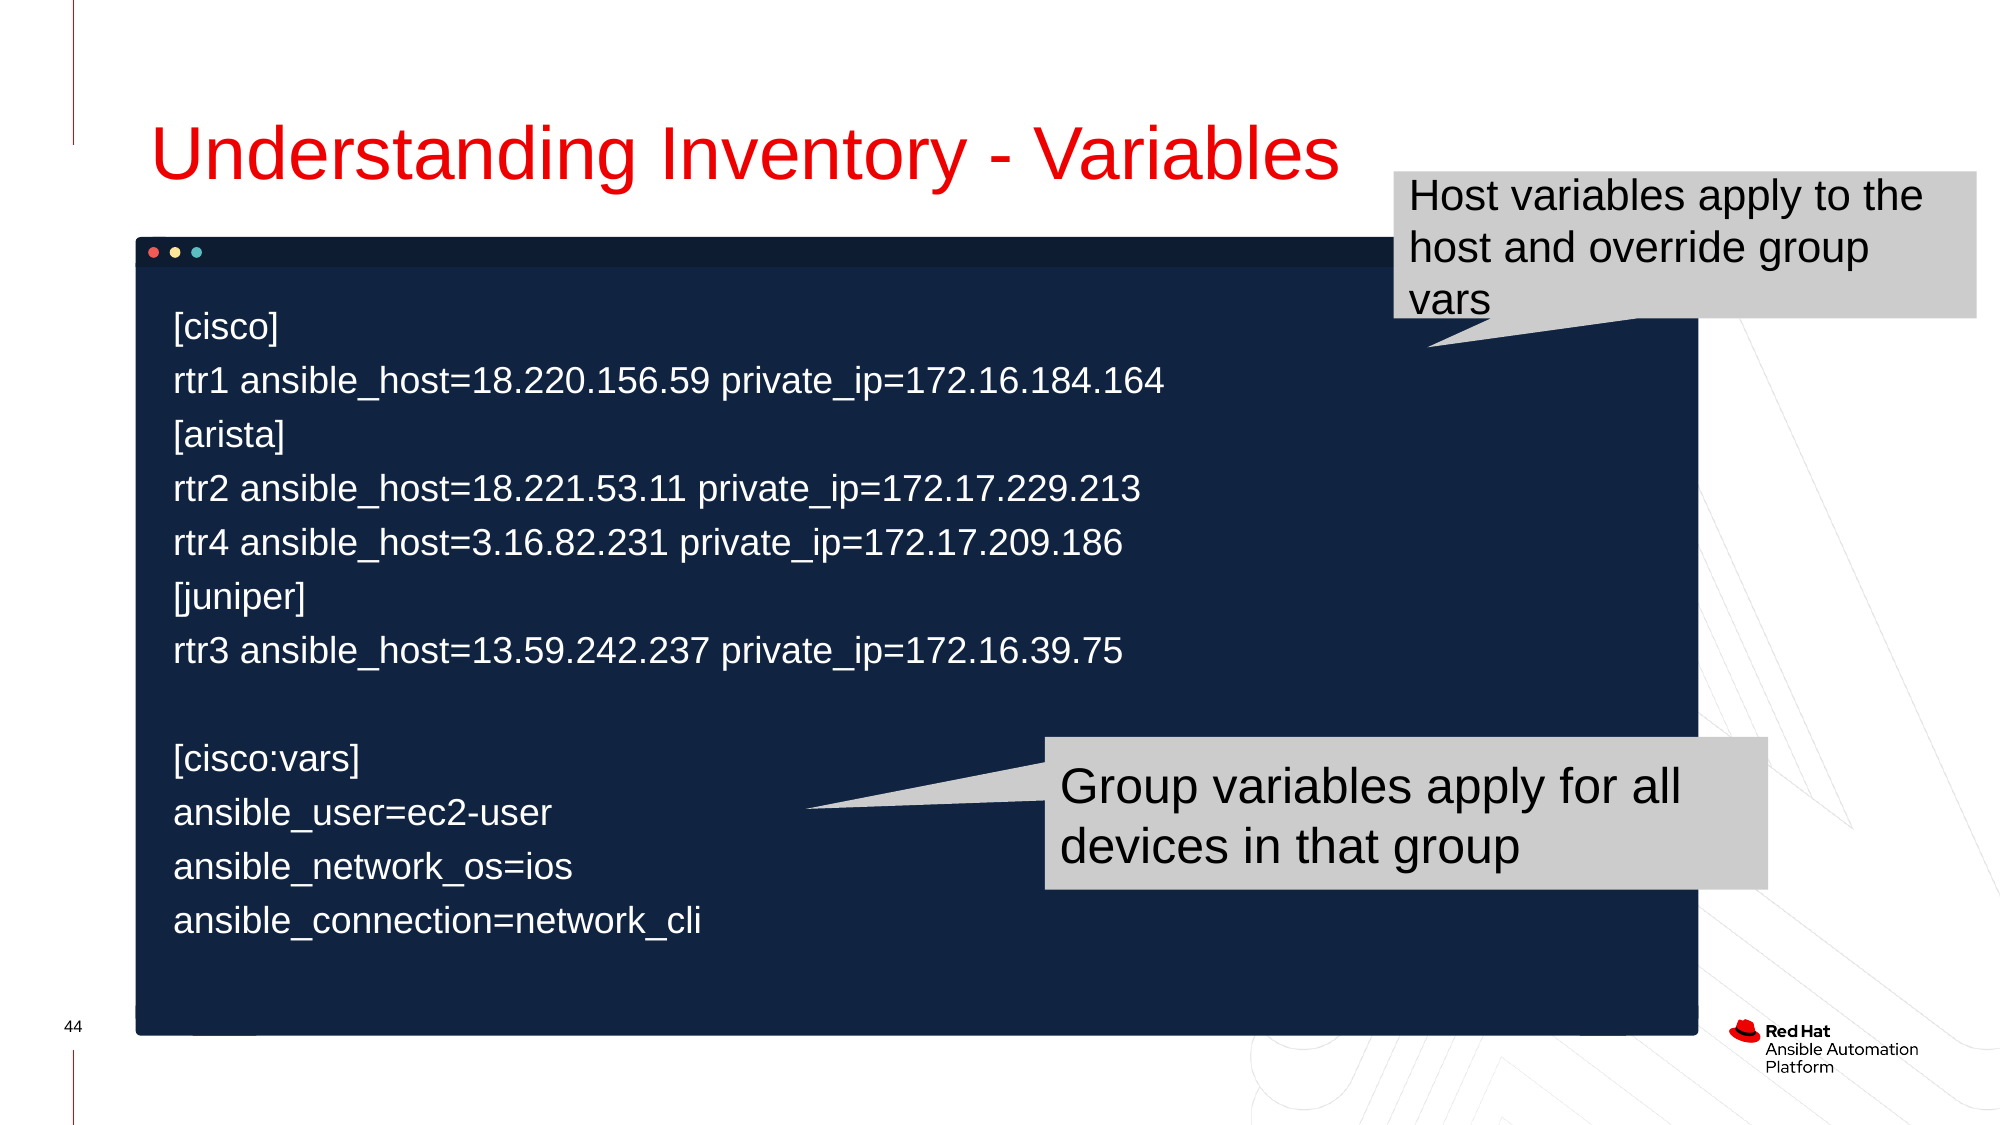

Understanding Inventory - Variables
Host variables apply to the host and override group vars

[cisco]
rtr1 ansible_host=18.220.156.59 private_ip=172.16.184.164
[arista]
rtr2 ansible_host=18.221.53.11 private_ip=172.17.229.213
rtr4 ansible_host=3.16.82.231 private_ip=172.17.209.186
[juniper]
rtr3 ansible_host=13.59.242.237 private_ip=172.16.39.75

[cisco:vars]
ansible_user=ec2-user
ansible_network_os=ios
ansible_connection=network_cli

Group variables apply for all devices in that group

44